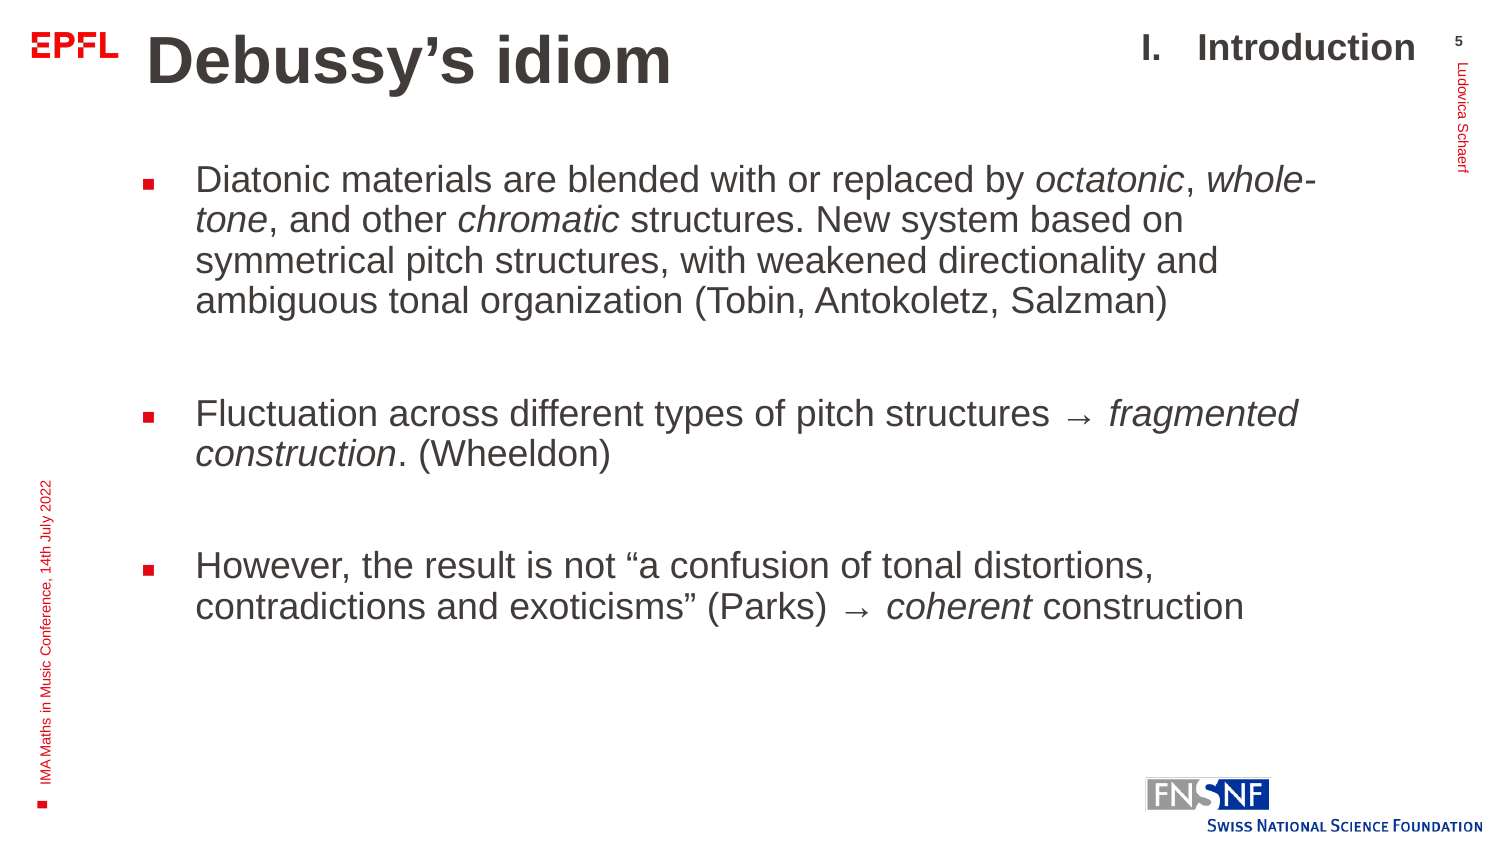

5
Introduction
# Debussy’s idiom
Diatonic materials are blended with or replaced by octatonic, whole-tone, and other chromatic structures. New system based on symmetrical pitch structures, with weakened directionality and ambiguous tonal organization (Tobin, Antokoletz, Salzman)

Fluctuation across different types of pitch structures → fragmented construction. (Wheeldon)

However, the result is not “a confusion of tonal distortions, contradictions and exoticisms” (Parks) → coherent construction